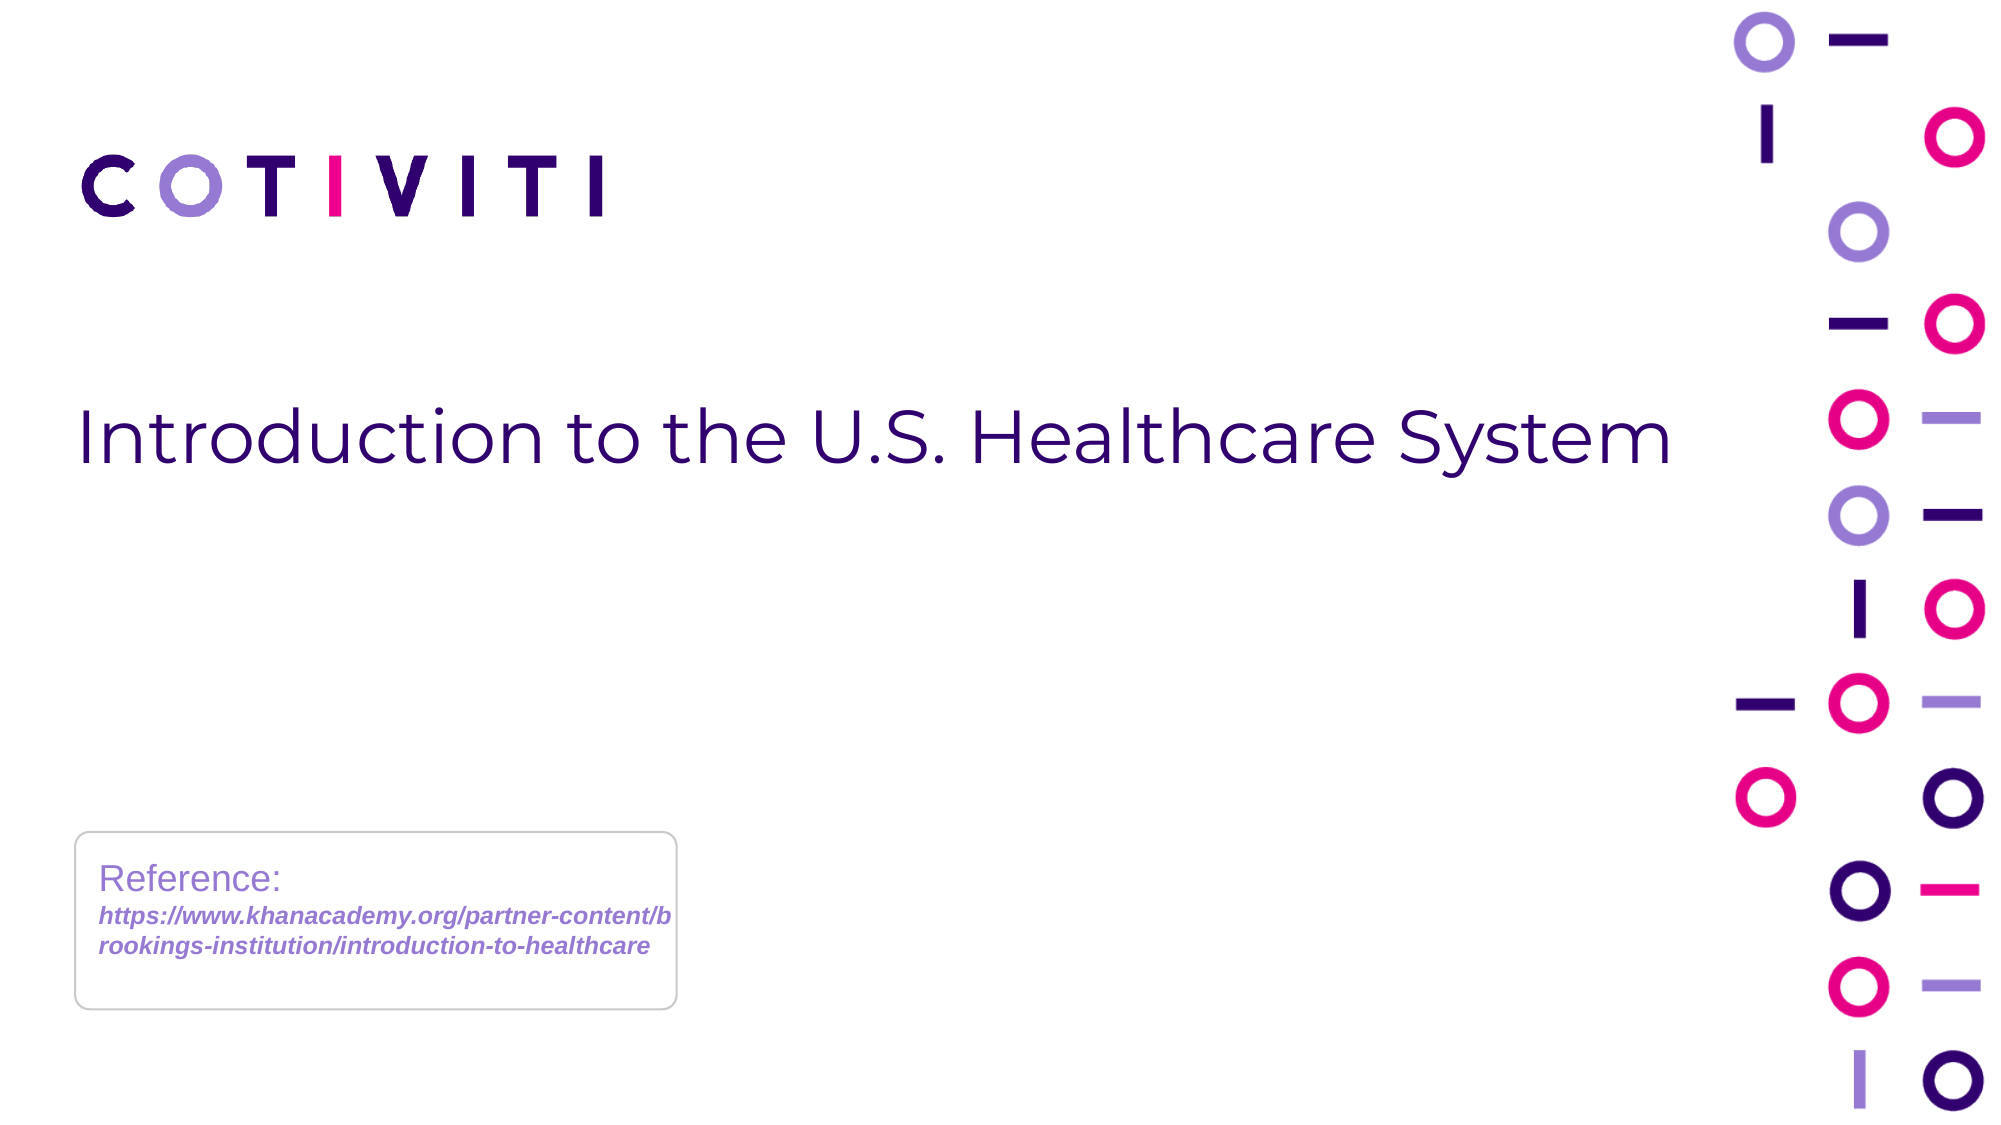

# Introduction to the U.S. Healthcare System
Reference: https://www.khanacademy.org/partner-content/brookings-institution/introduction-to-healthcare